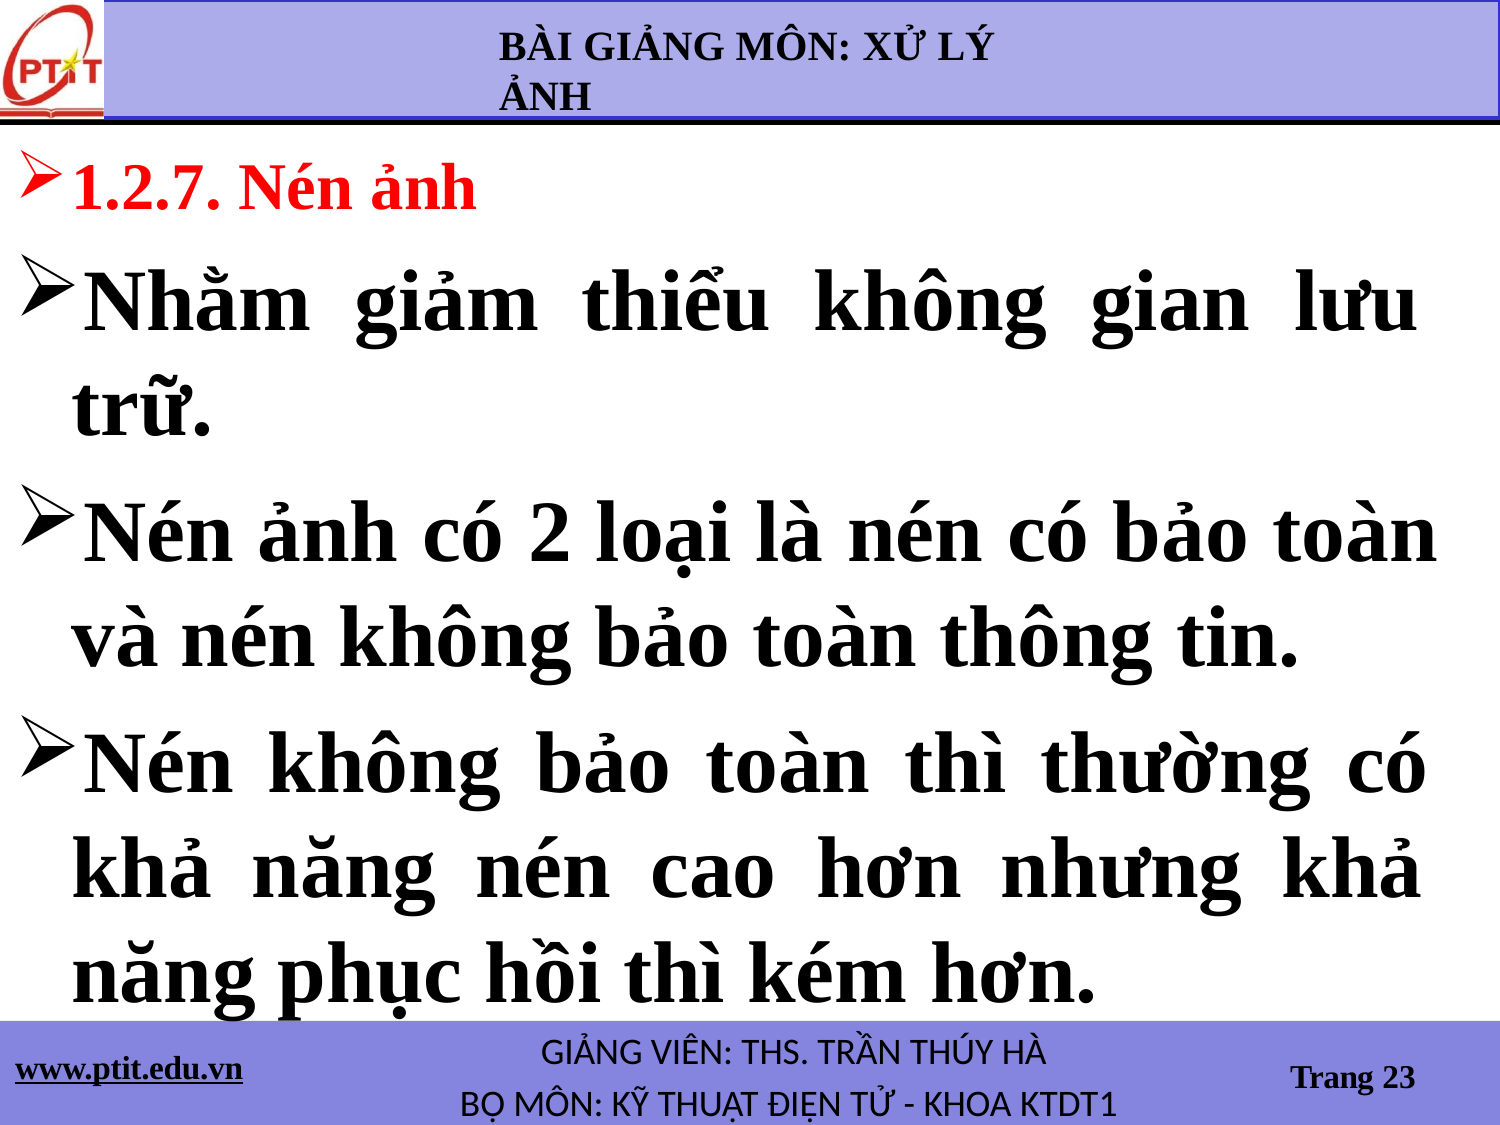

BÀI GIẢNG MÔN: XỬ LÝ ẢNH
# 1.2.7. Nén ảnh
Nhằm giảm thiểu không gian lưu  trữ.
Nén ảnh có 2 loại là nén có bảo toàn  và nén không bảo toàn thông tin.
Nén không bảo toàn thì thường có  khả năng nén cao hơn nhưng khả  năng phục hồi thì kém hơn.

GIẢNG VIÊN: THS. TRẦN THÚY HÀ
BỘ MÔN: KỸ THUẬT ĐIỆN TỬ - KHOA KTDT1
www.ptit.edu.vn
Trang 23